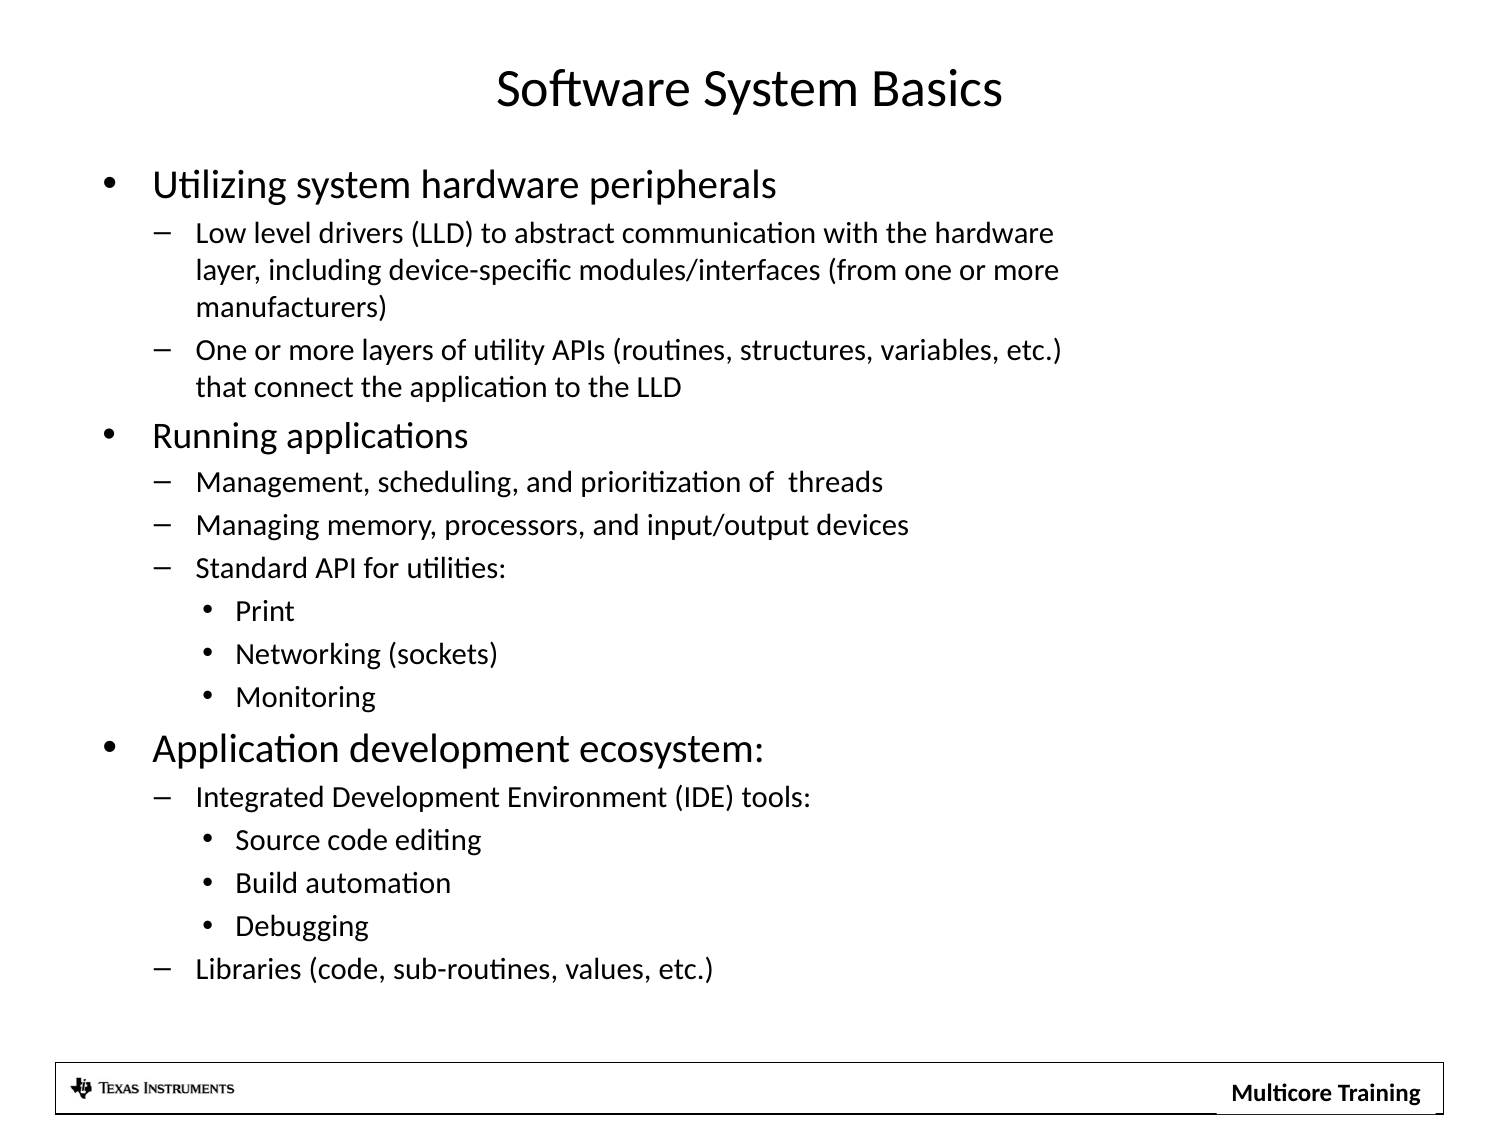

# Software System Basics
Utilizing system hardware peripherals
Low level drivers (LLD) to abstract communication with the hardware layer, including device-specific modules/interfaces (from one or more manufacturers)
One or more layers of utility APIs (routines, structures, variables, etc.) that connect the application to the LLD
Running applications
Management, scheduling, and prioritization of  threads
Managing memory, processors, and input/output devices
Standard API for utilities:
Print
Networking (sockets)
Monitoring
Application development ecosystem:
Integrated Development Environment (IDE) tools:
Source code editing
Build automation
Debugging
Libraries (code, sub-routines, values, etc.)